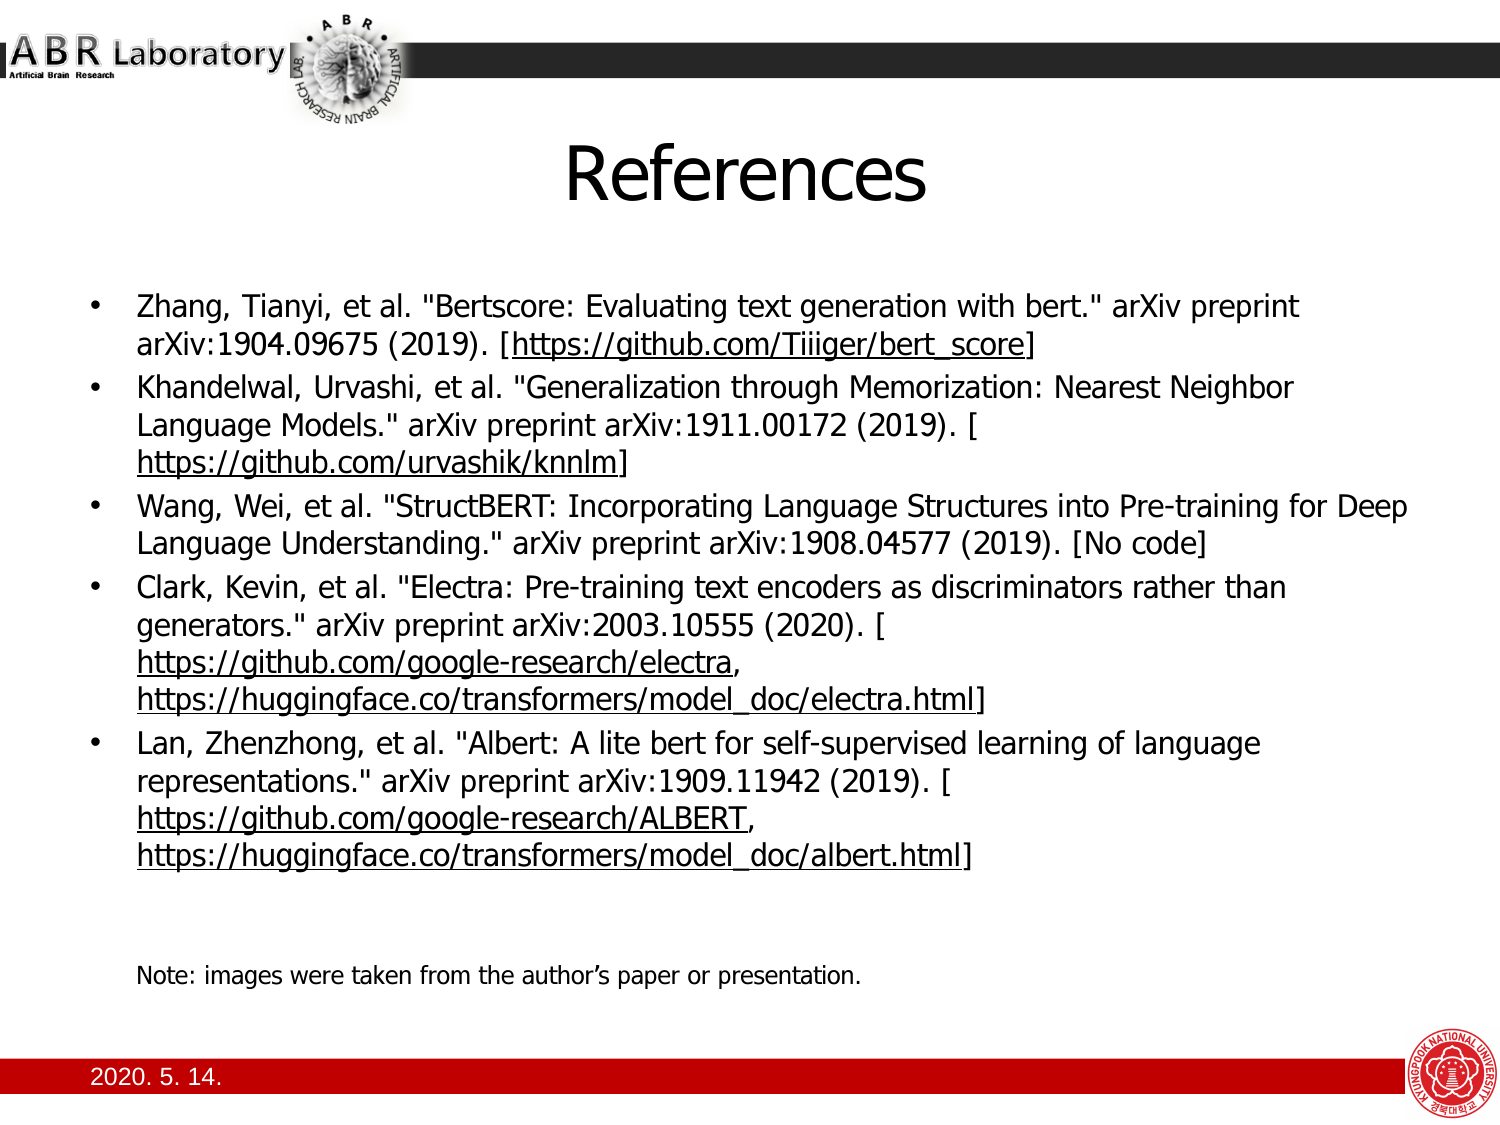

# References
Zhang, Tianyi, et al. "Bertscore: Evaluating text generation with bert." arXiv preprint arXiv:1904.09675 (2019). [https://github.com/Tiiiger/bert_score]
Khandelwal, Urvashi, et al. "Generalization through Memorization: Nearest Neighbor Language Models." arXiv preprint arXiv:1911.00172 (2019). [https://github.com/urvashik/knnlm]
Wang, Wei, et al. "StructBERT: Incorporating Language Structures into Pre-training for Deep Language Understanding." arXiv preprint arXiv:1908.04577 (2019). [No code]
Clark, Kevin, et al. "Electra: Pre-training text encoders as discriminators rather than generators." arXiv preprint arXiv:2003.10555 (2020). [https://github.com/google-research/electra, https://huggingface.co/transformers/model_doc/electra.html]
Lan, Zhenzhong, et al. "Albert: A lite bert for self-supervised learning of language representations." arXiv preprint arXiv:1909.11942 (2019). [https://github.com/google-research/ALBERT, https://huggingface.co/transformers/model_doc/albert.html]

      Note: images were taken from the author’s paper or presentation.